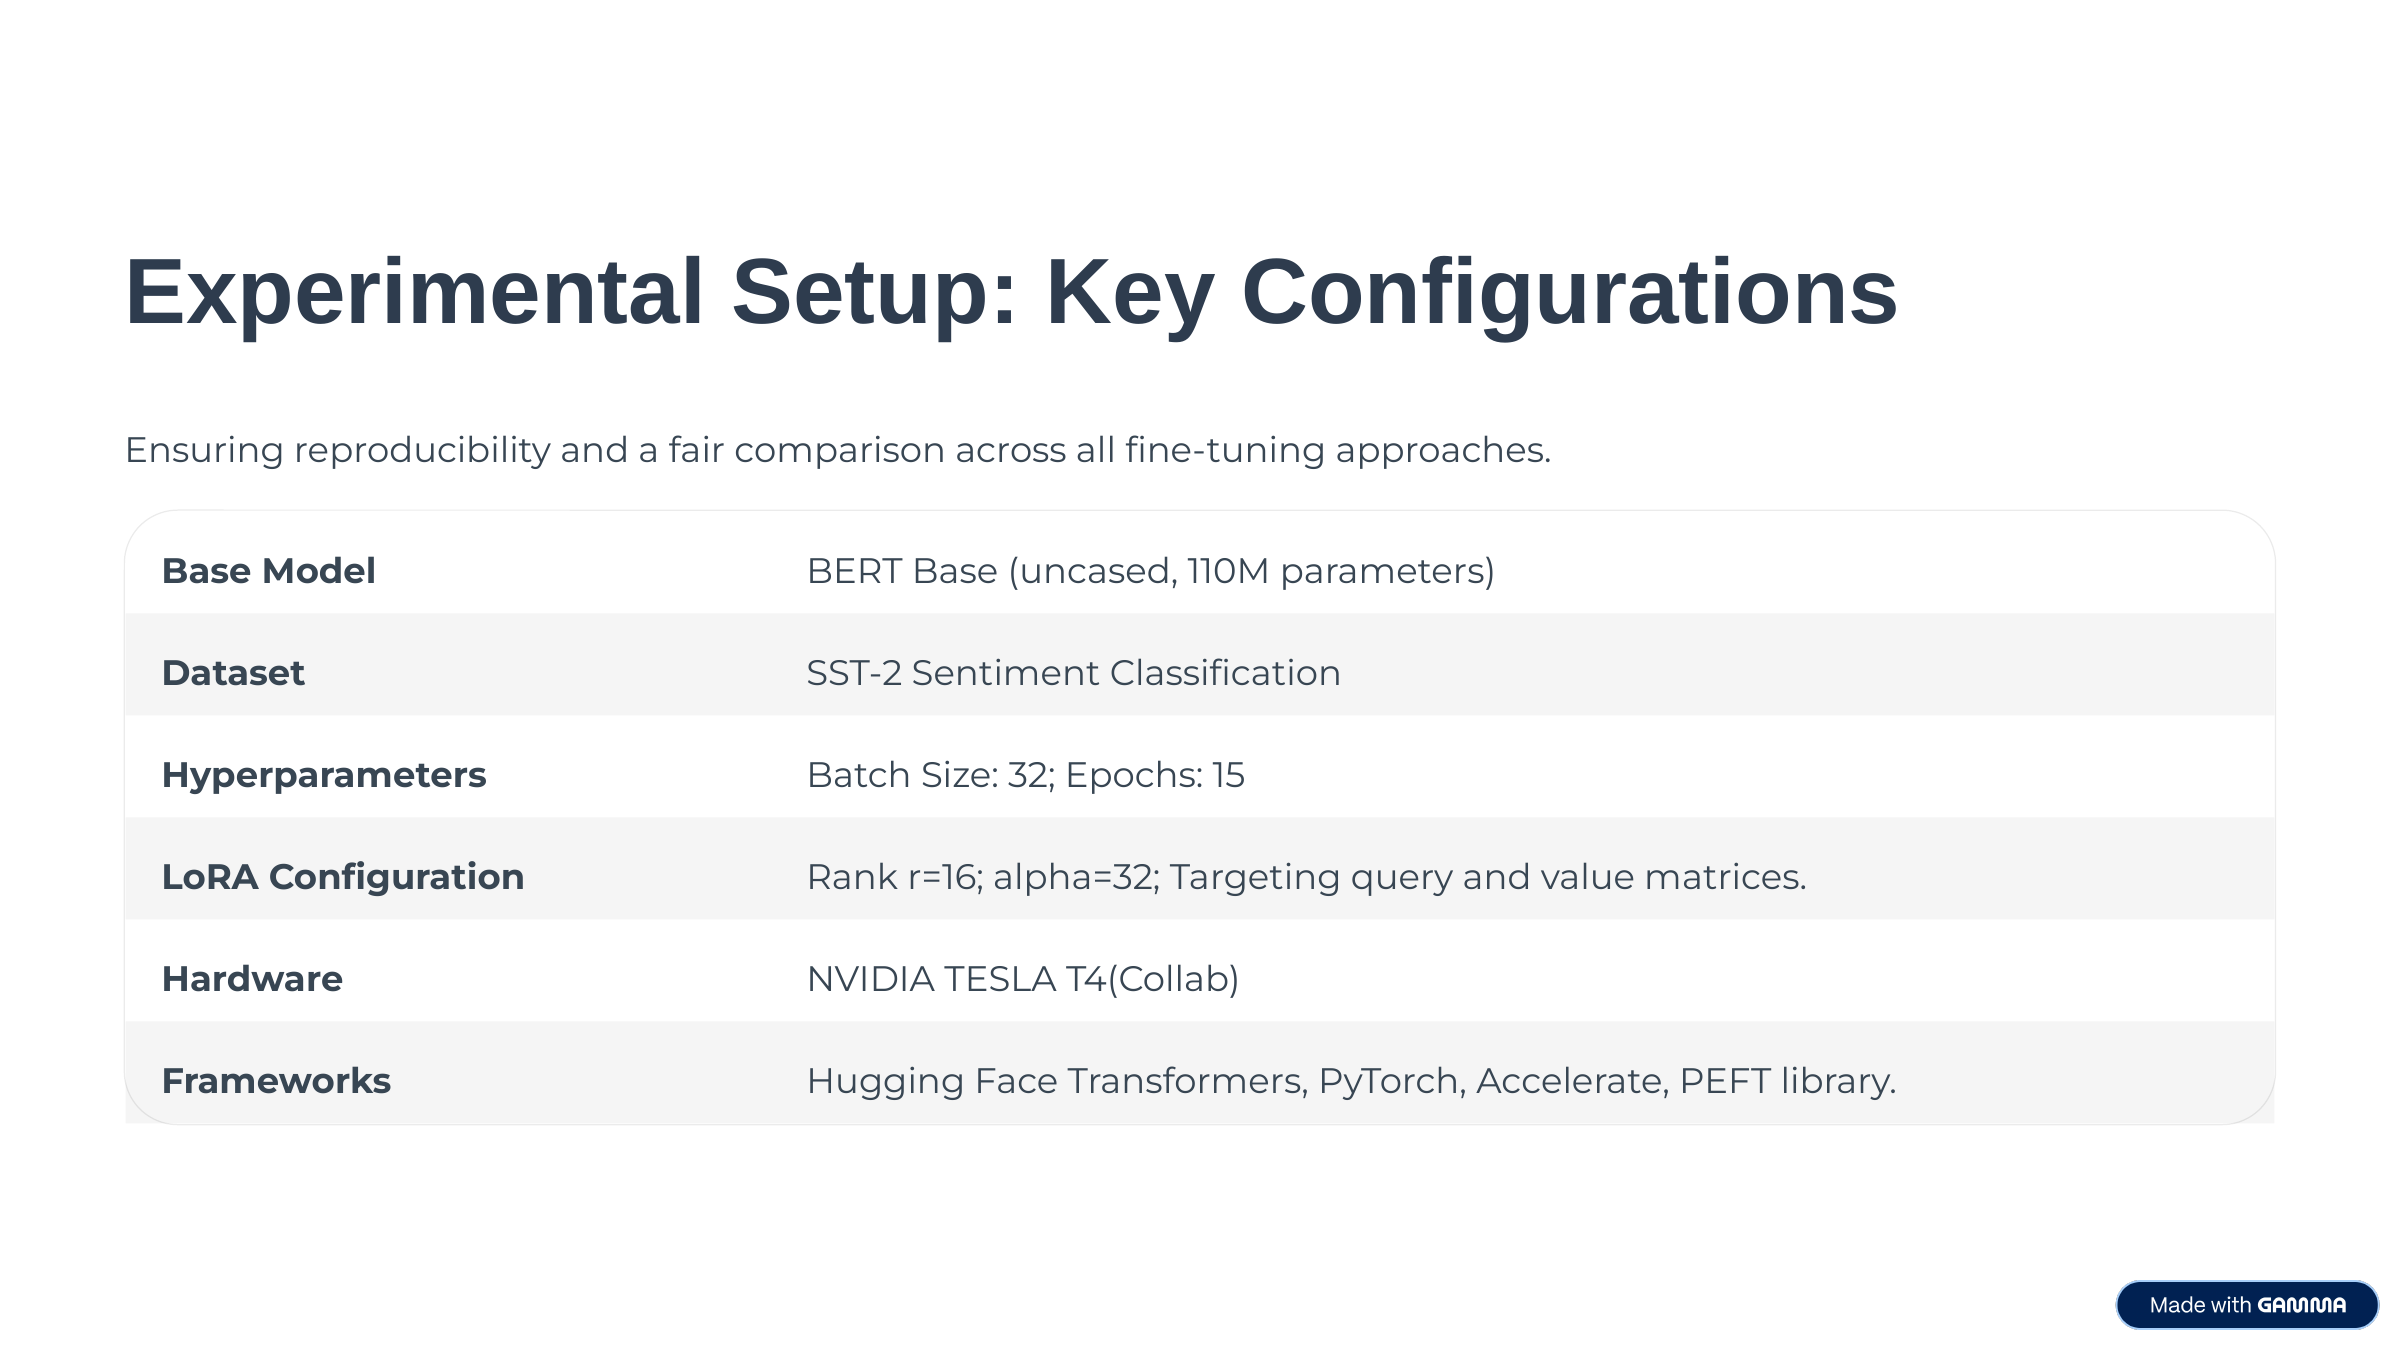

Experimental Setup: Key Configurations
Ensuring reproducibility and a fair comparison across all fine-tuning approaches.

Base Model
BERT Base (uncased, 110M parameters)

Dataset
SST-2 Sentiment Classification

Hyperparameters
Batch Size: 32; Epochs: 15

LoRA Configuration
Rank r=16; alpha=32; Targeting query and value matrices.

Hardware
NVIDIA TESLA T4(Collab)

Frameworks
Hugging Face Transformers, PyTorch, Accelerate, PEFT library.